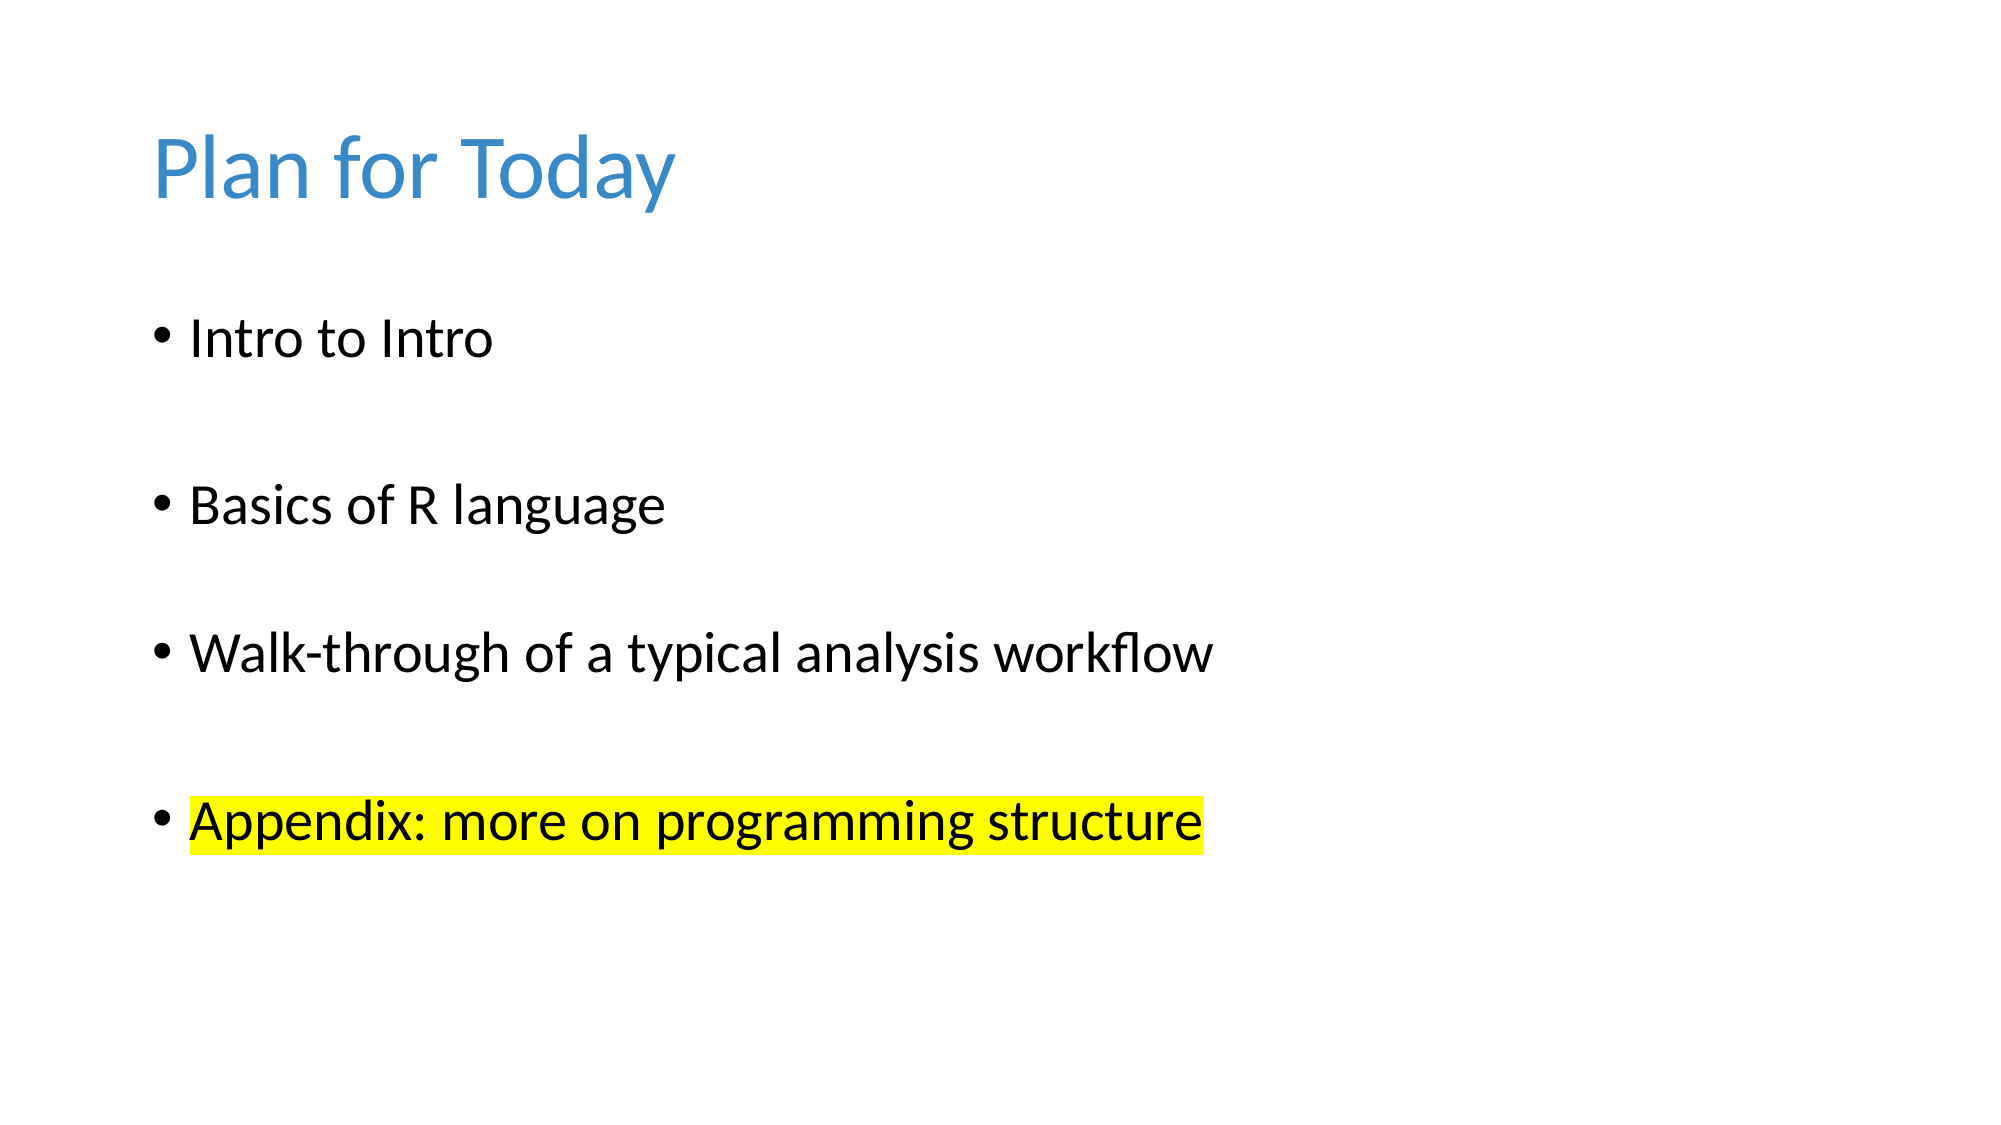

# Plan for Today
Intro to Intro

Basics of R language

Walk-through of a typical analysis workflow

Appendix: more on programming structure